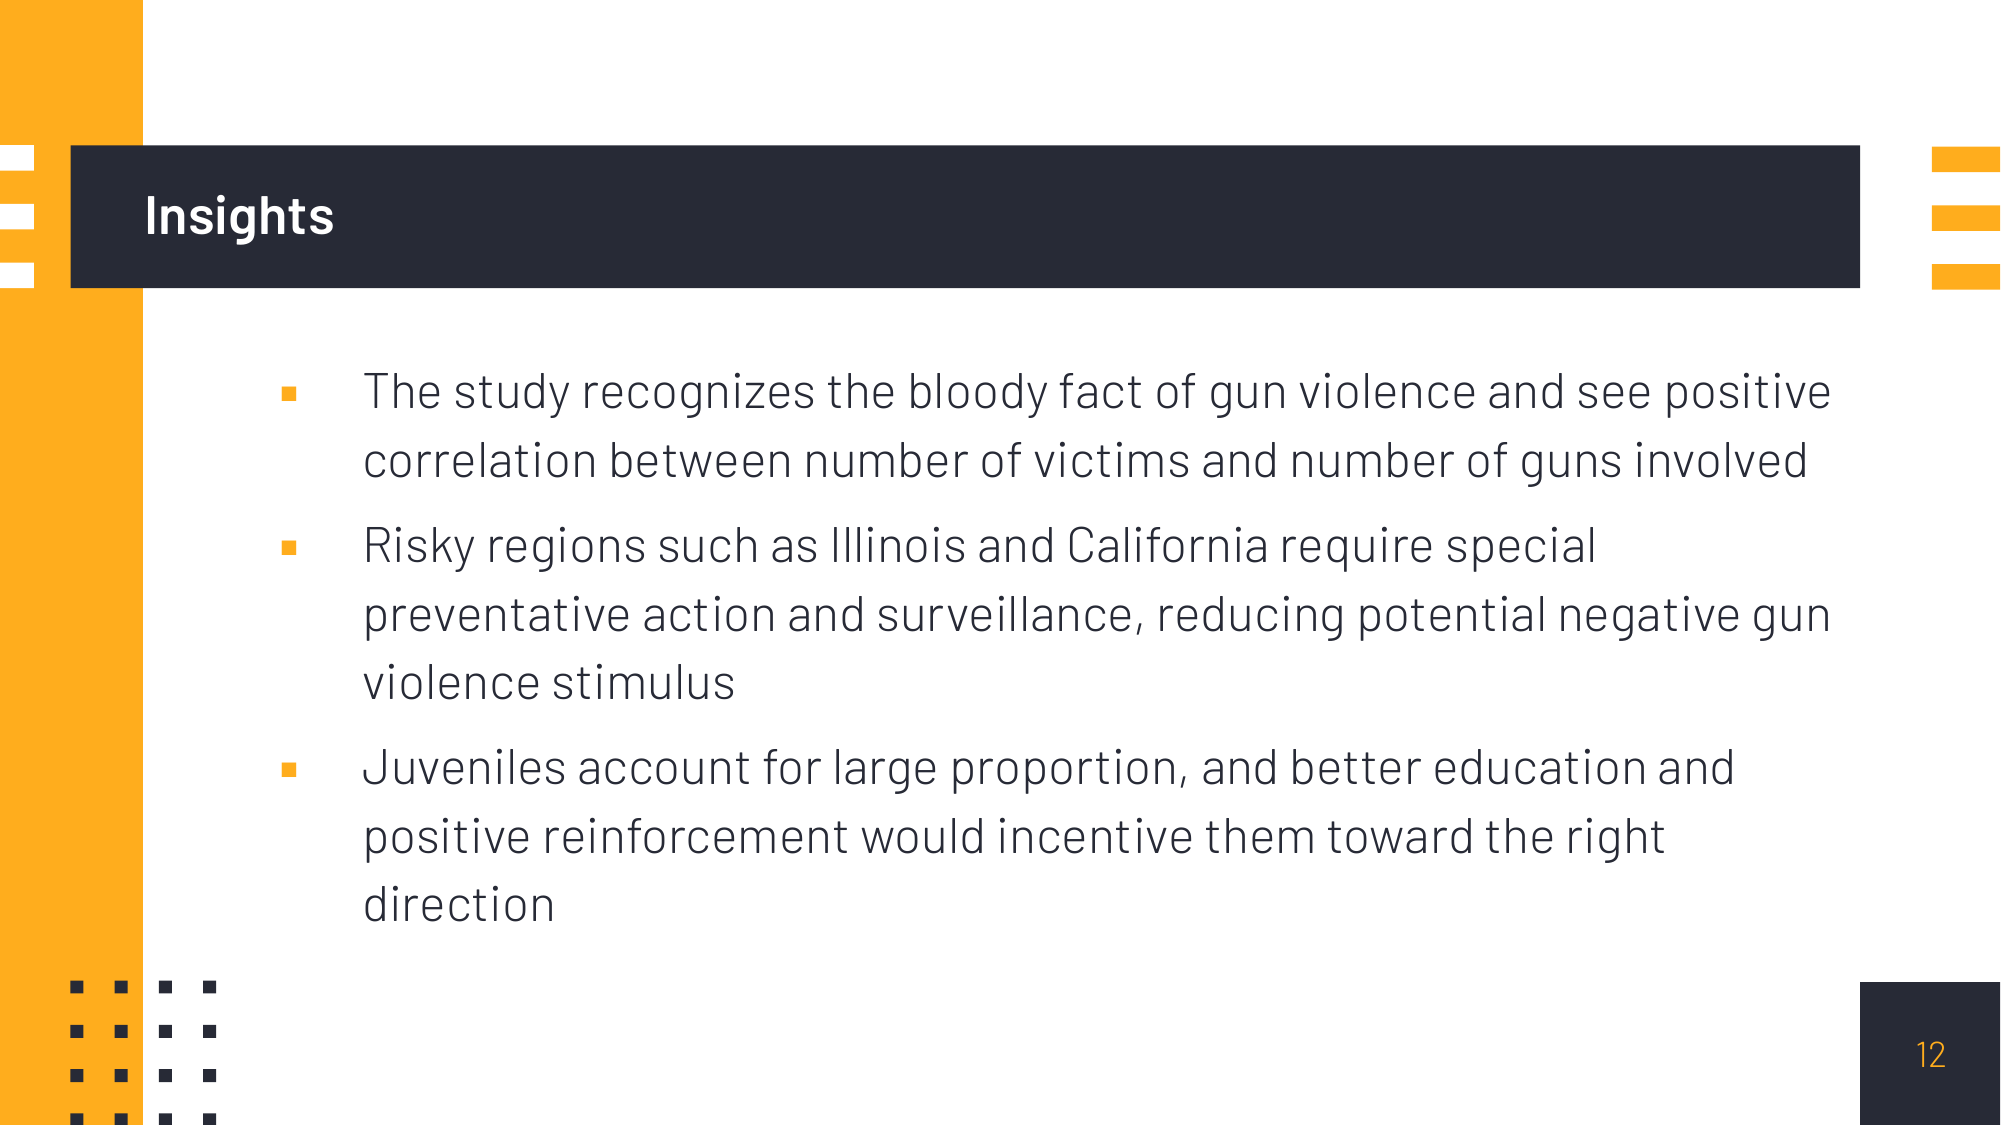

# Insights
The study recognizes the bloody fact of gun violence and see positive correlation between number of victims and number of guns involved
Risky regions such as Illinois and California require special preventative action and surveillance, reducing potential negative gun violence stimulus
Juveniles account for large proportion, and better education and positive reinforcement would incentive them toward the right direction

12